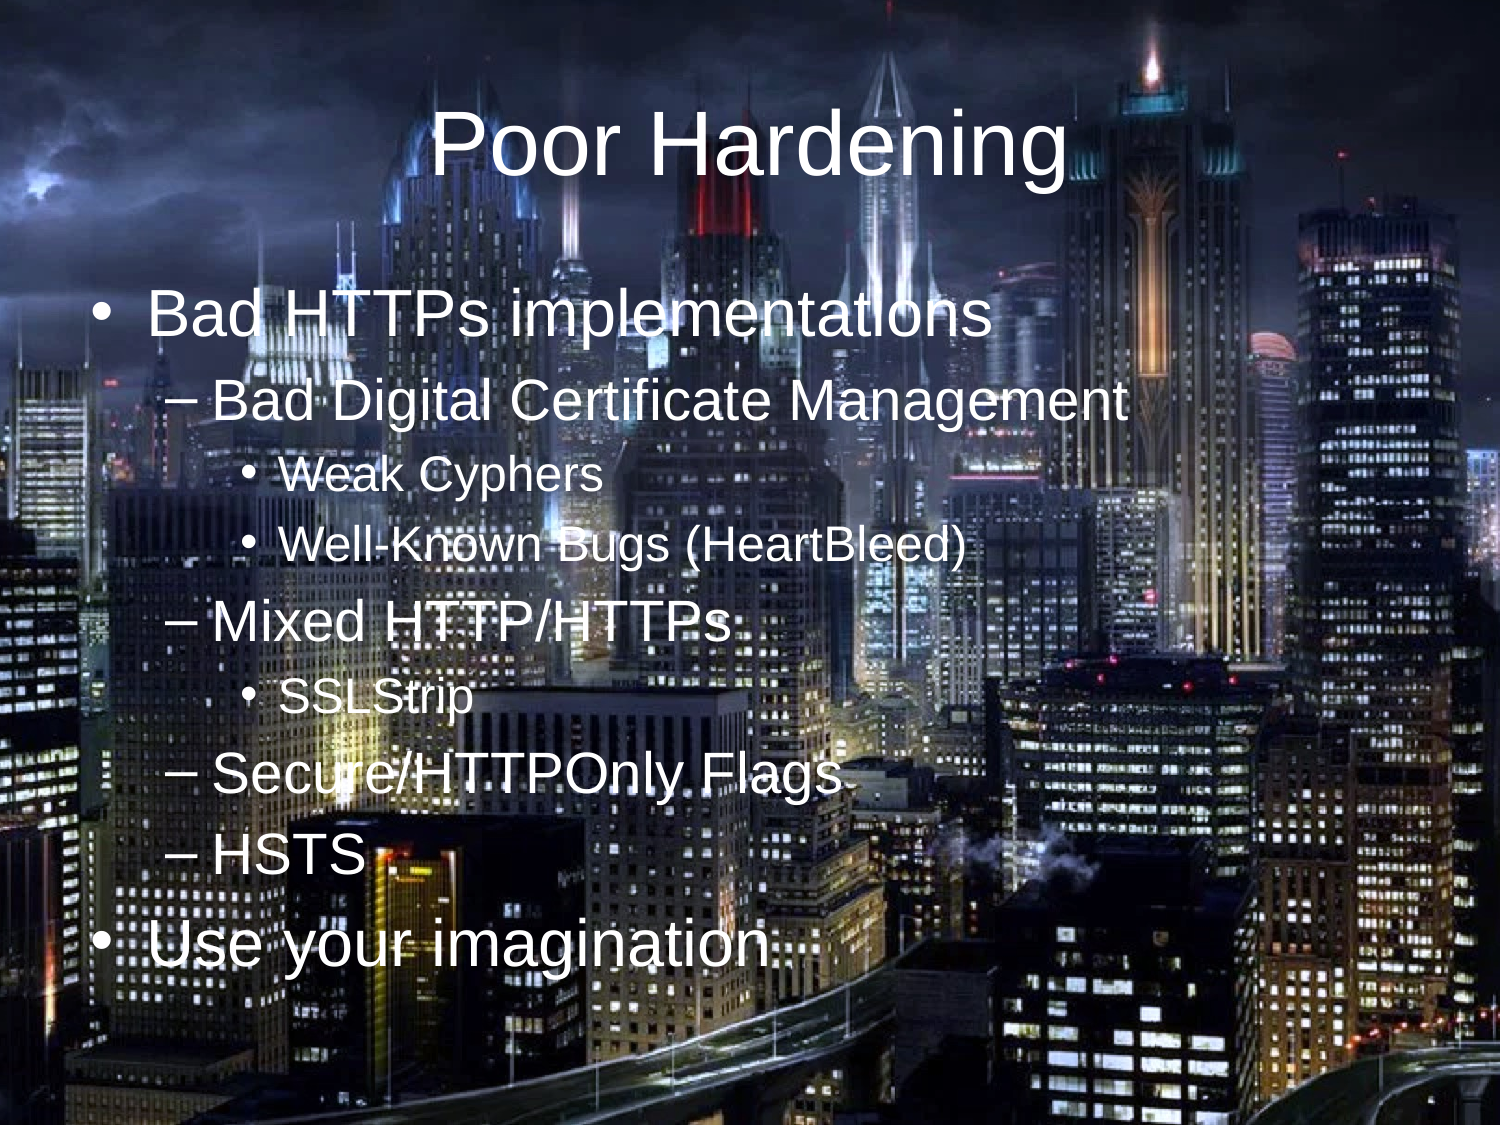

# Poor Hardening
Bad HTTPs implementations
Bad Digital Certificate Management
Weak Cyphers
Well-Known Bugs (HeartBleed)
Mixed HTTP/HTTPs
SSLStrip
Secure/HTTPOnly Flags
HSTS
Use your imagination